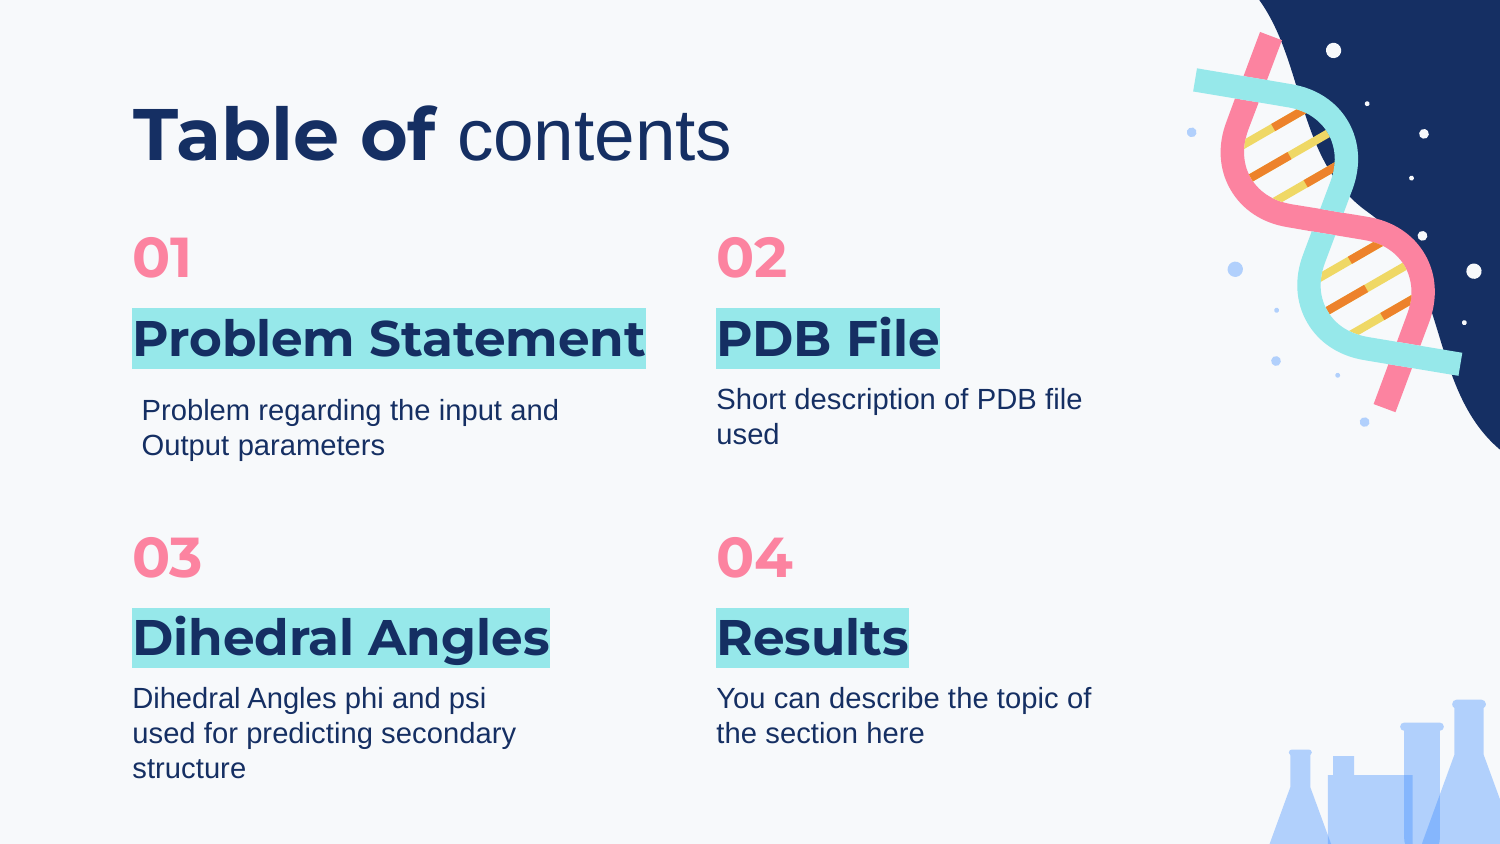

# Table of contents
01
02
Problem Statement
PDB File
Short description of PDB file used
Problem regarding the input and Output parameters
03
04
Results
Dihedral Angles
You can describe the topic of the section here
Dihedral Angles phi and psi used for predicting secondary structure